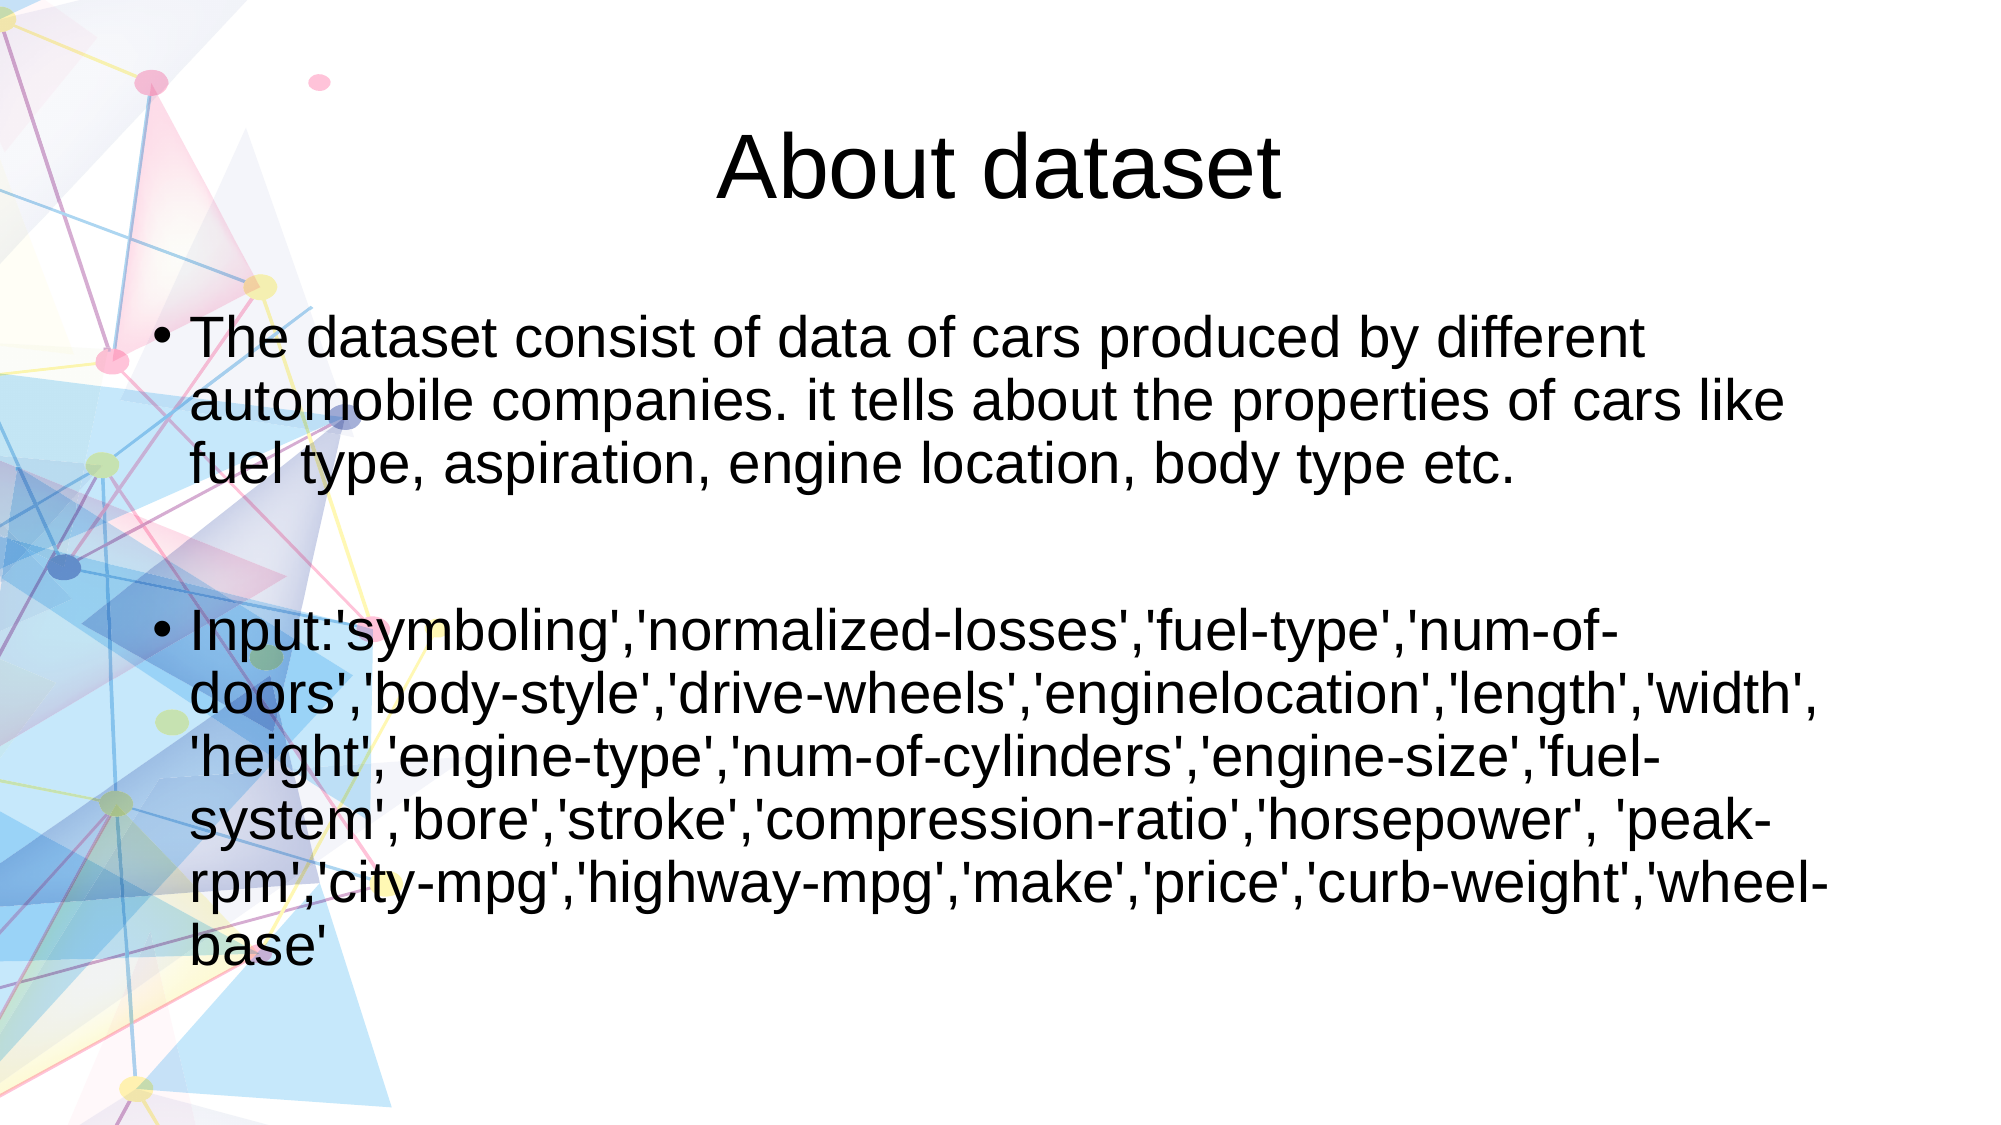

# About dataset
The dataset consist of data of cars produced by different automobile companies. it tells about the properties of cars like fuel type, aspiration, engine location, body type etc.

Input:'symboling','normalized-losses','fuel-type','num-of-doors','body-style','drive-wheels','enginelocation','length','width', 'height','engine-type','num-of-cylinders','engine-size','fuel-system','bore','stroke','compression-ratio','horsepower', 'peak-rpm','city-mpg','highway-mpg','make','price','curb-weight','wheel-base'